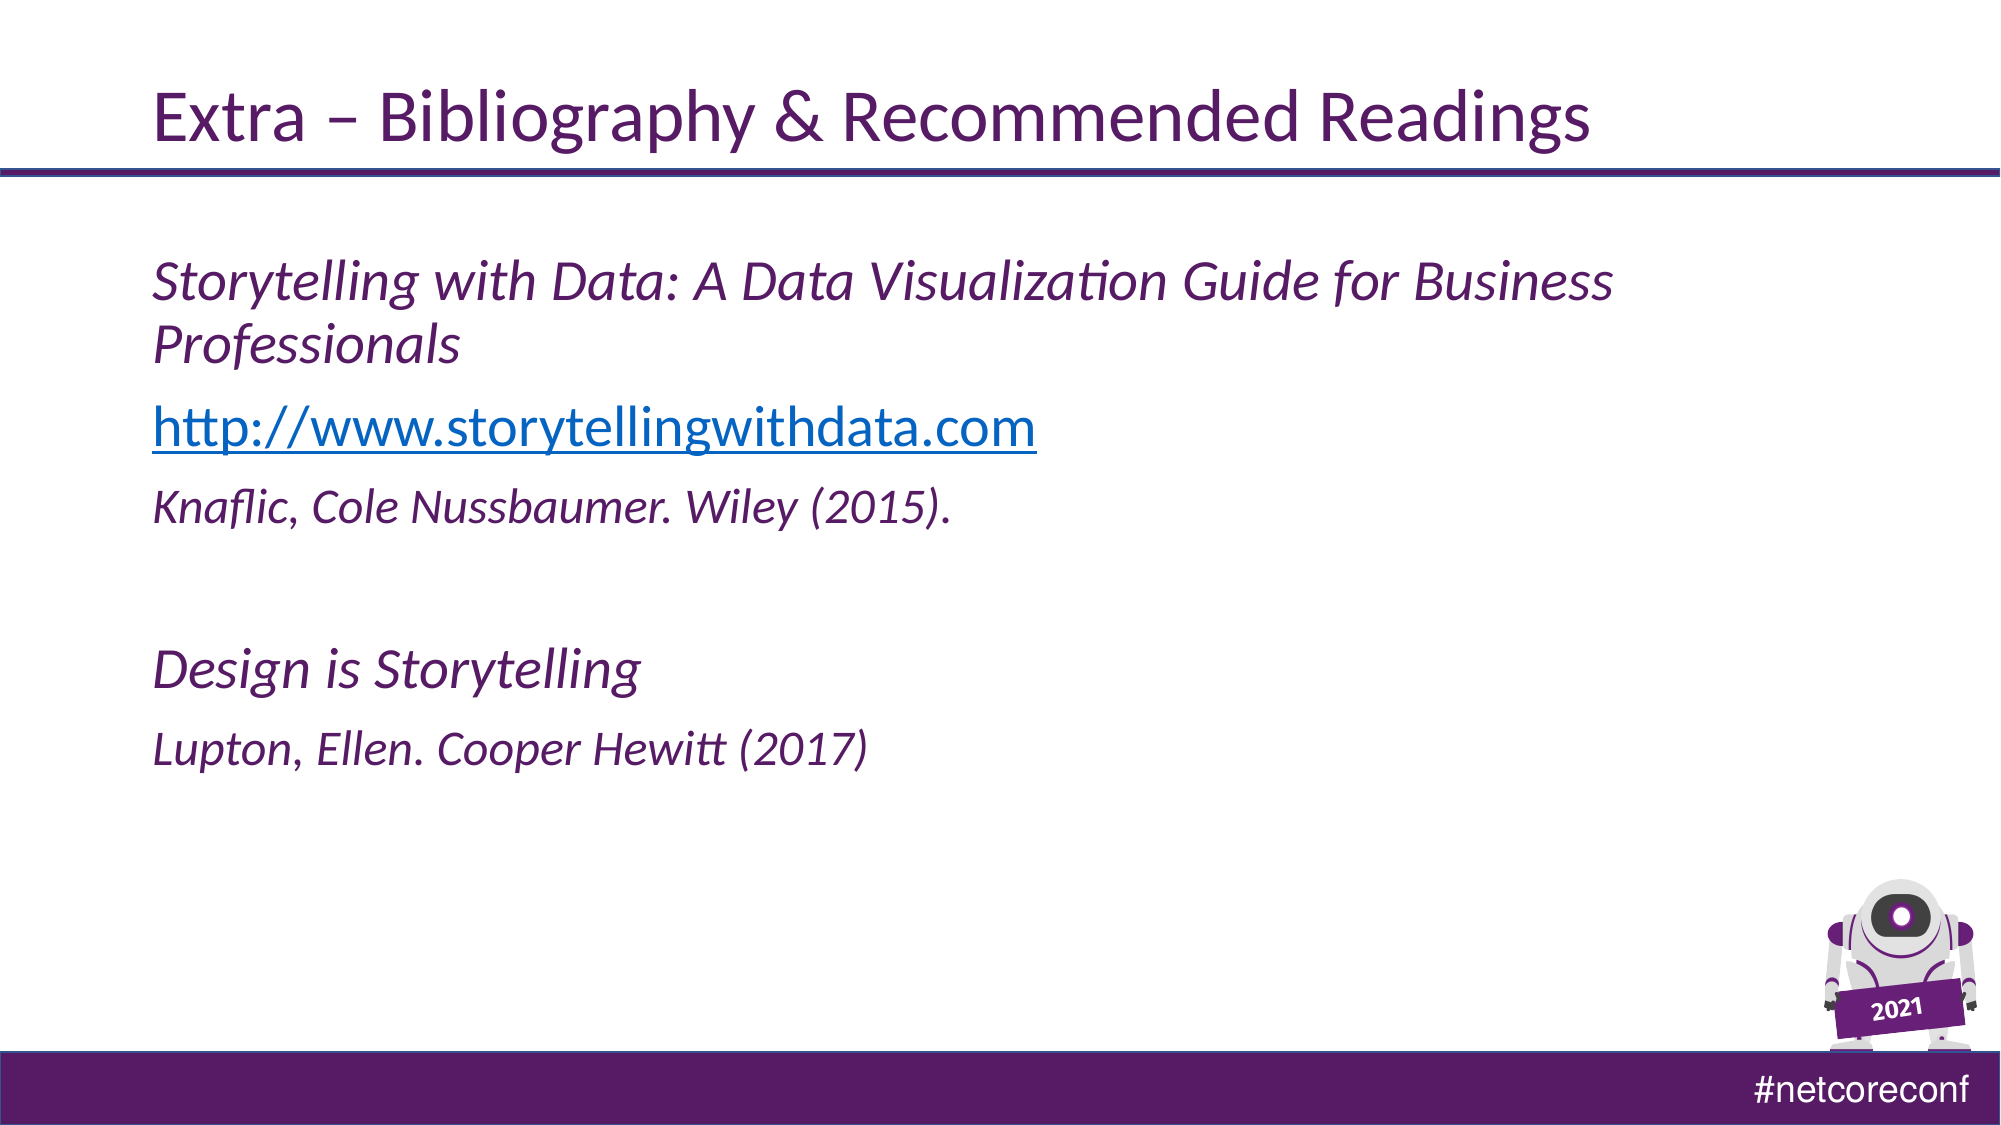

# Extra – Bibliography & Recommended Readings
Storytelling with Data: A Data Visualization Guide for Business Professionals
http://www.storytellingwithdata.com
Knaflic, Cole Nussbaumer. Wiley (2015).

Design is Storytelling
Lupton, Ellen. Cooper Hewitt (2017)